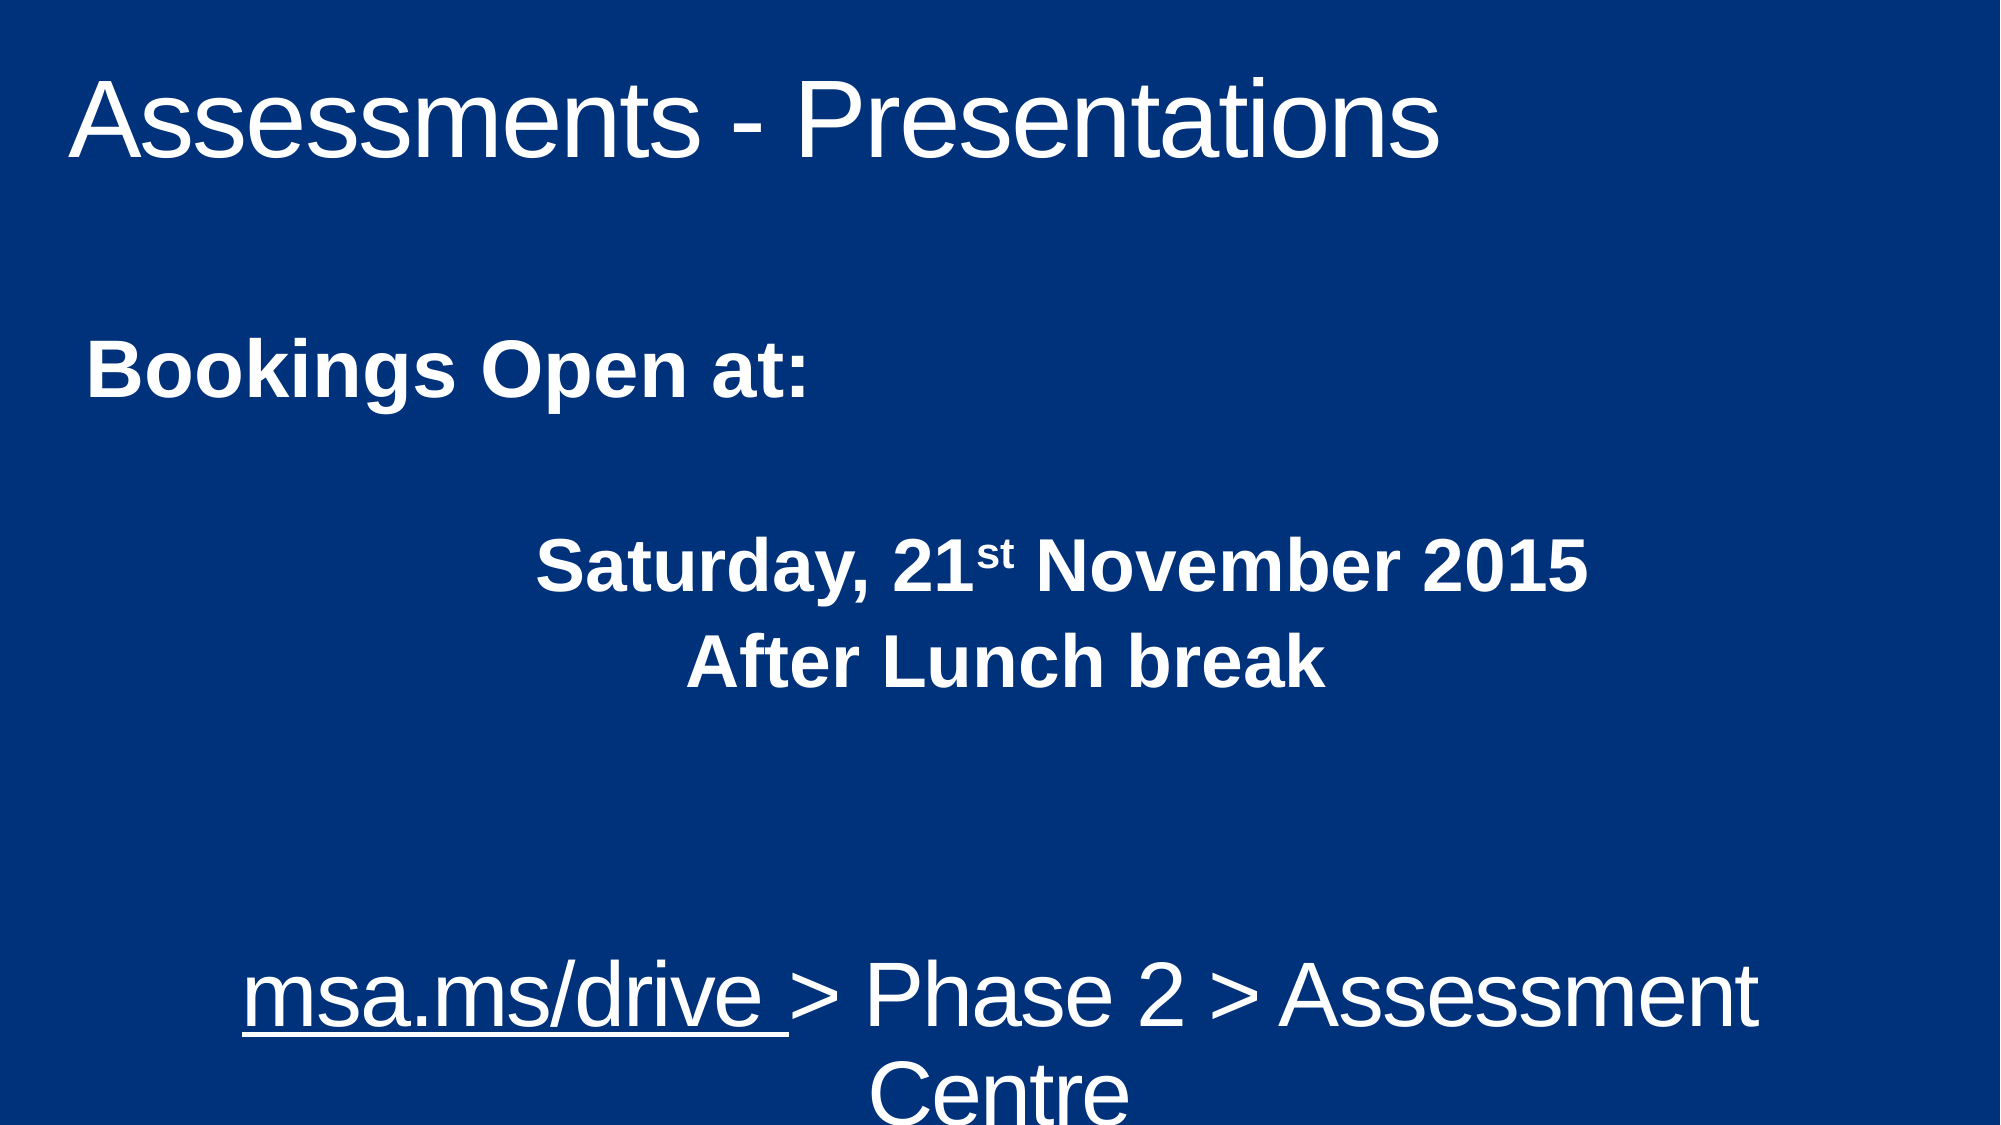

# Assessments - Presentations
Bookings Open at:

			Saturday, 21st November 2015
				After Lunch break
msa.ms/drive > Phase 2 > Assessment Centre